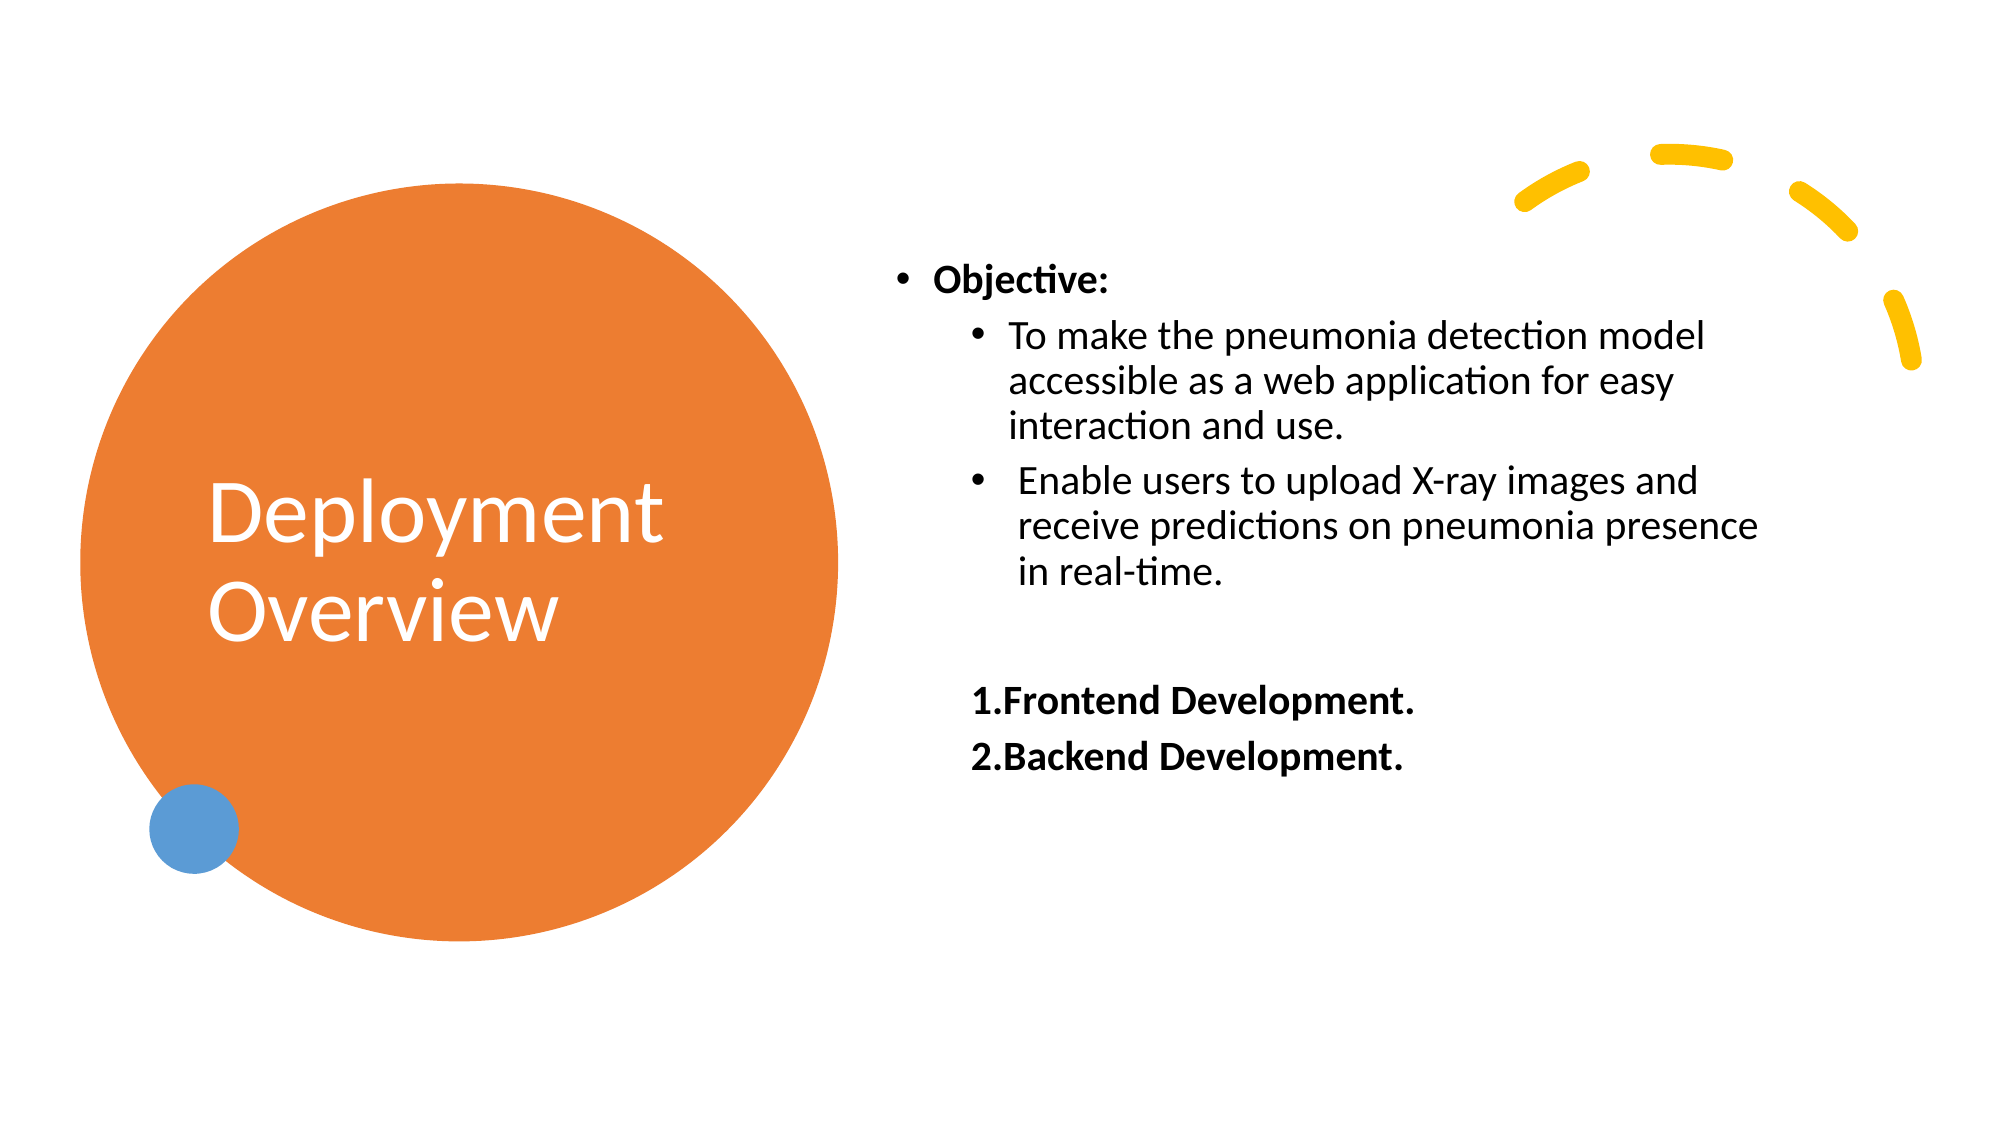

# Deployment Overview
Objective:
To make the pneumonia detection model accessible as a web application for easy interaction and use.
Enable users to upload X-ray images and receive predictions on pneumonia presence in real-time.

1.Frontend Development.
2.Backend Development.